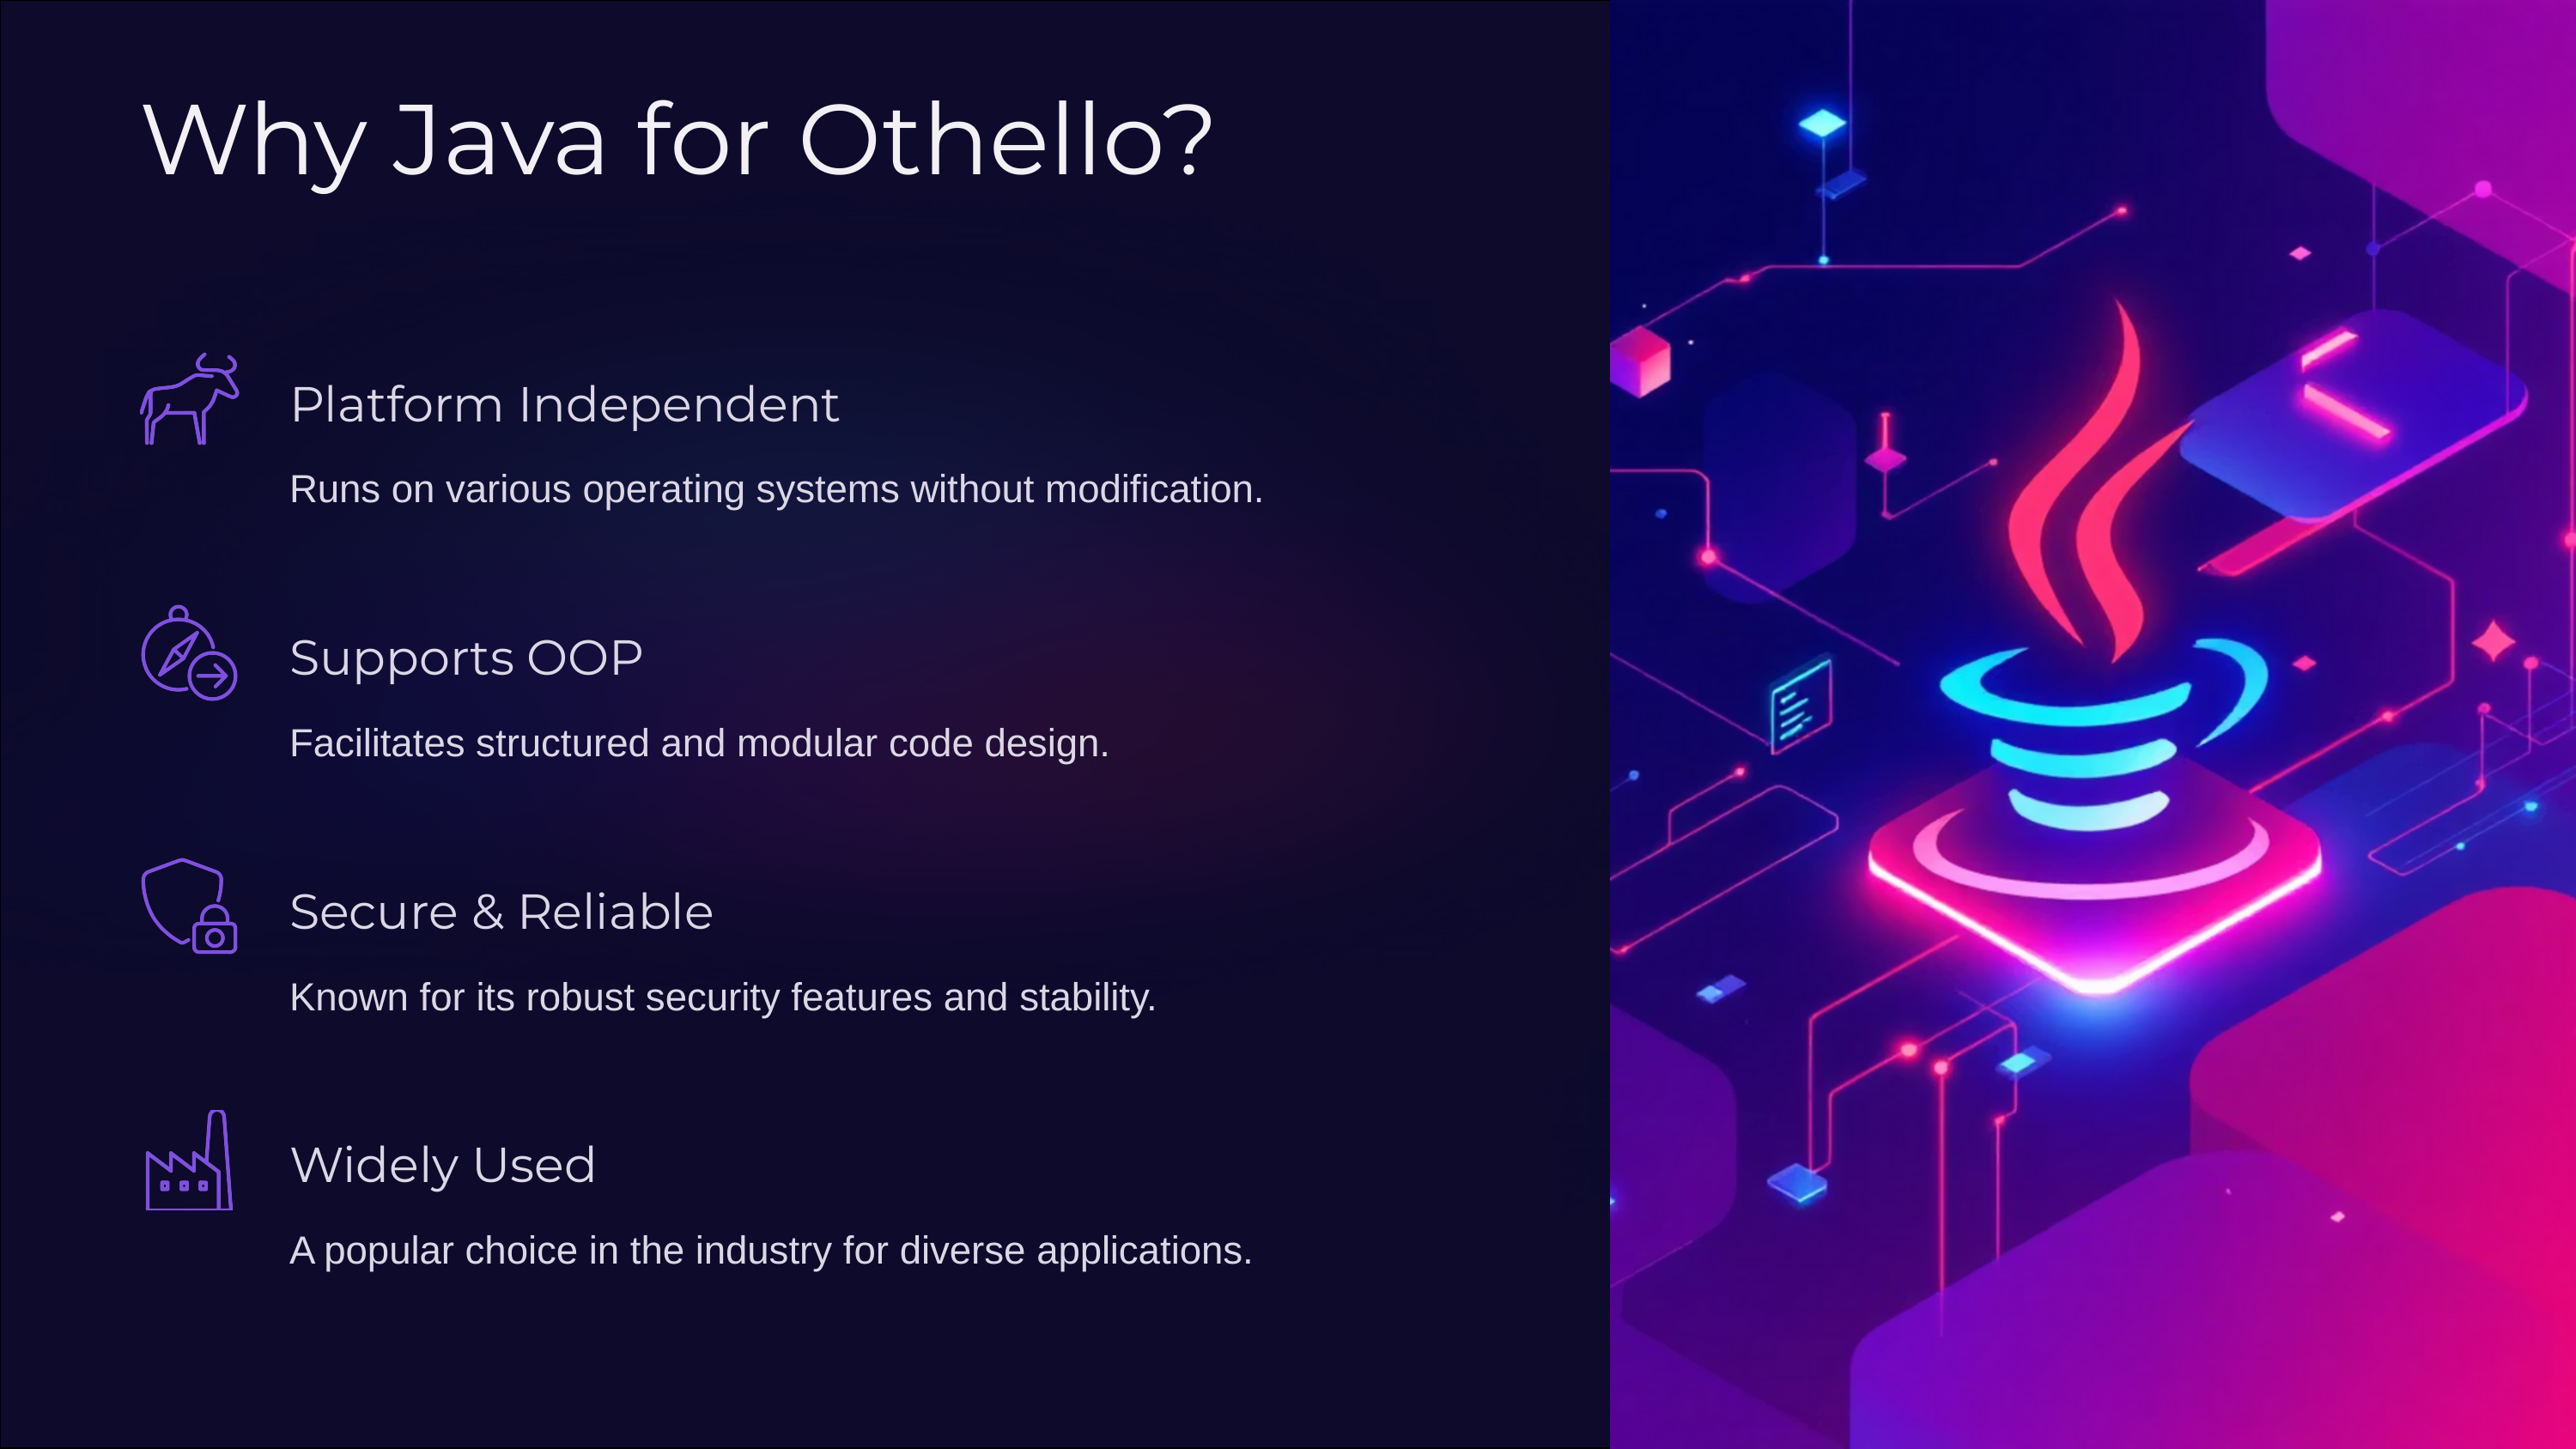

Why Java for Othello?

Platform Independent
Runs on various operating systems without modification.

Supports OOP
Facilitates structured and modular code design.

Secure & Reliable
Known for its robust security features and stability.

Widely Used
A popular choice in the industry for diverse applications.